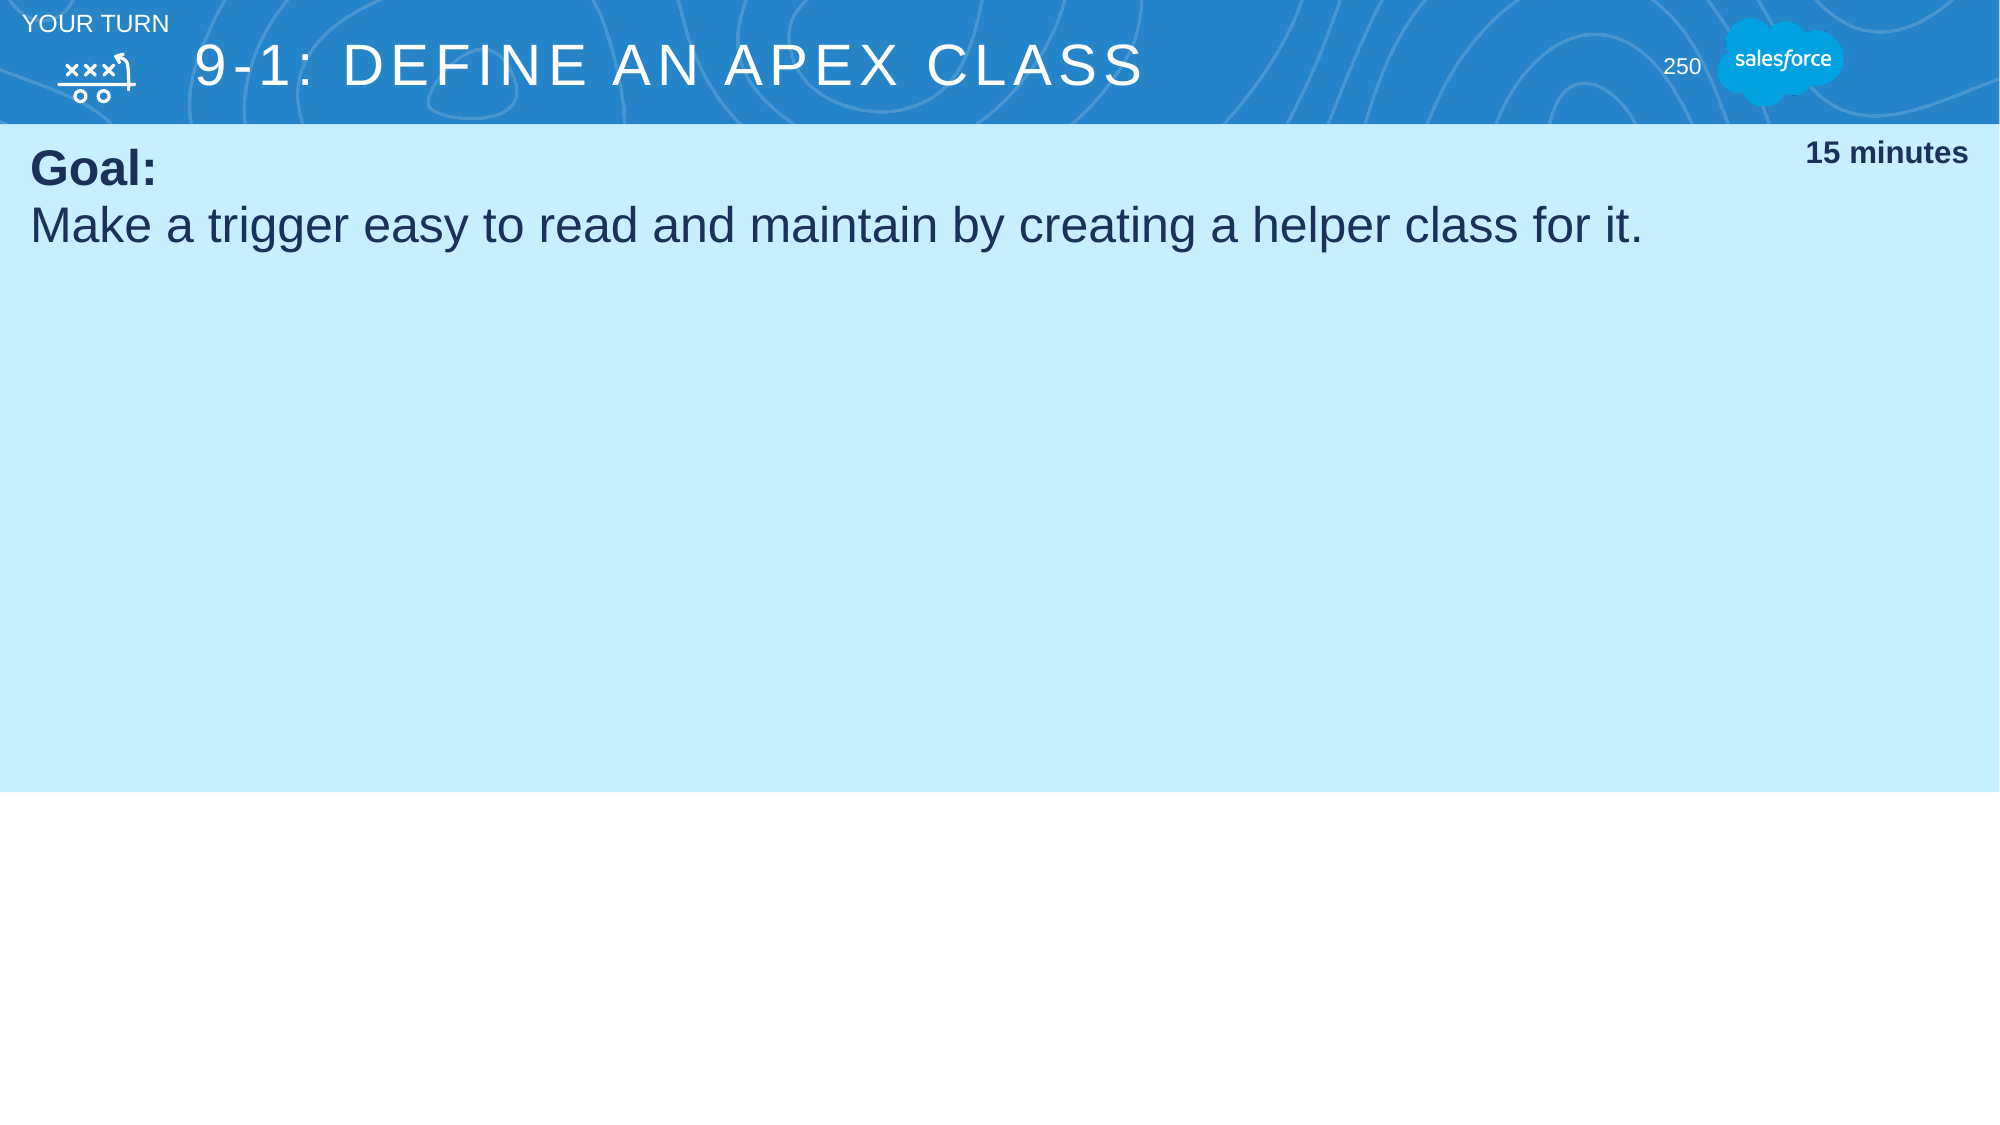

# 9-1: Define an Apex Class
Your turn
250
Goal:
Make a trigger easy to read and maintain by creating a helper class for it.
15 minutes
Tasks:
Create an Apex class.
Invoke the class from the trigger.
Test the trigger.